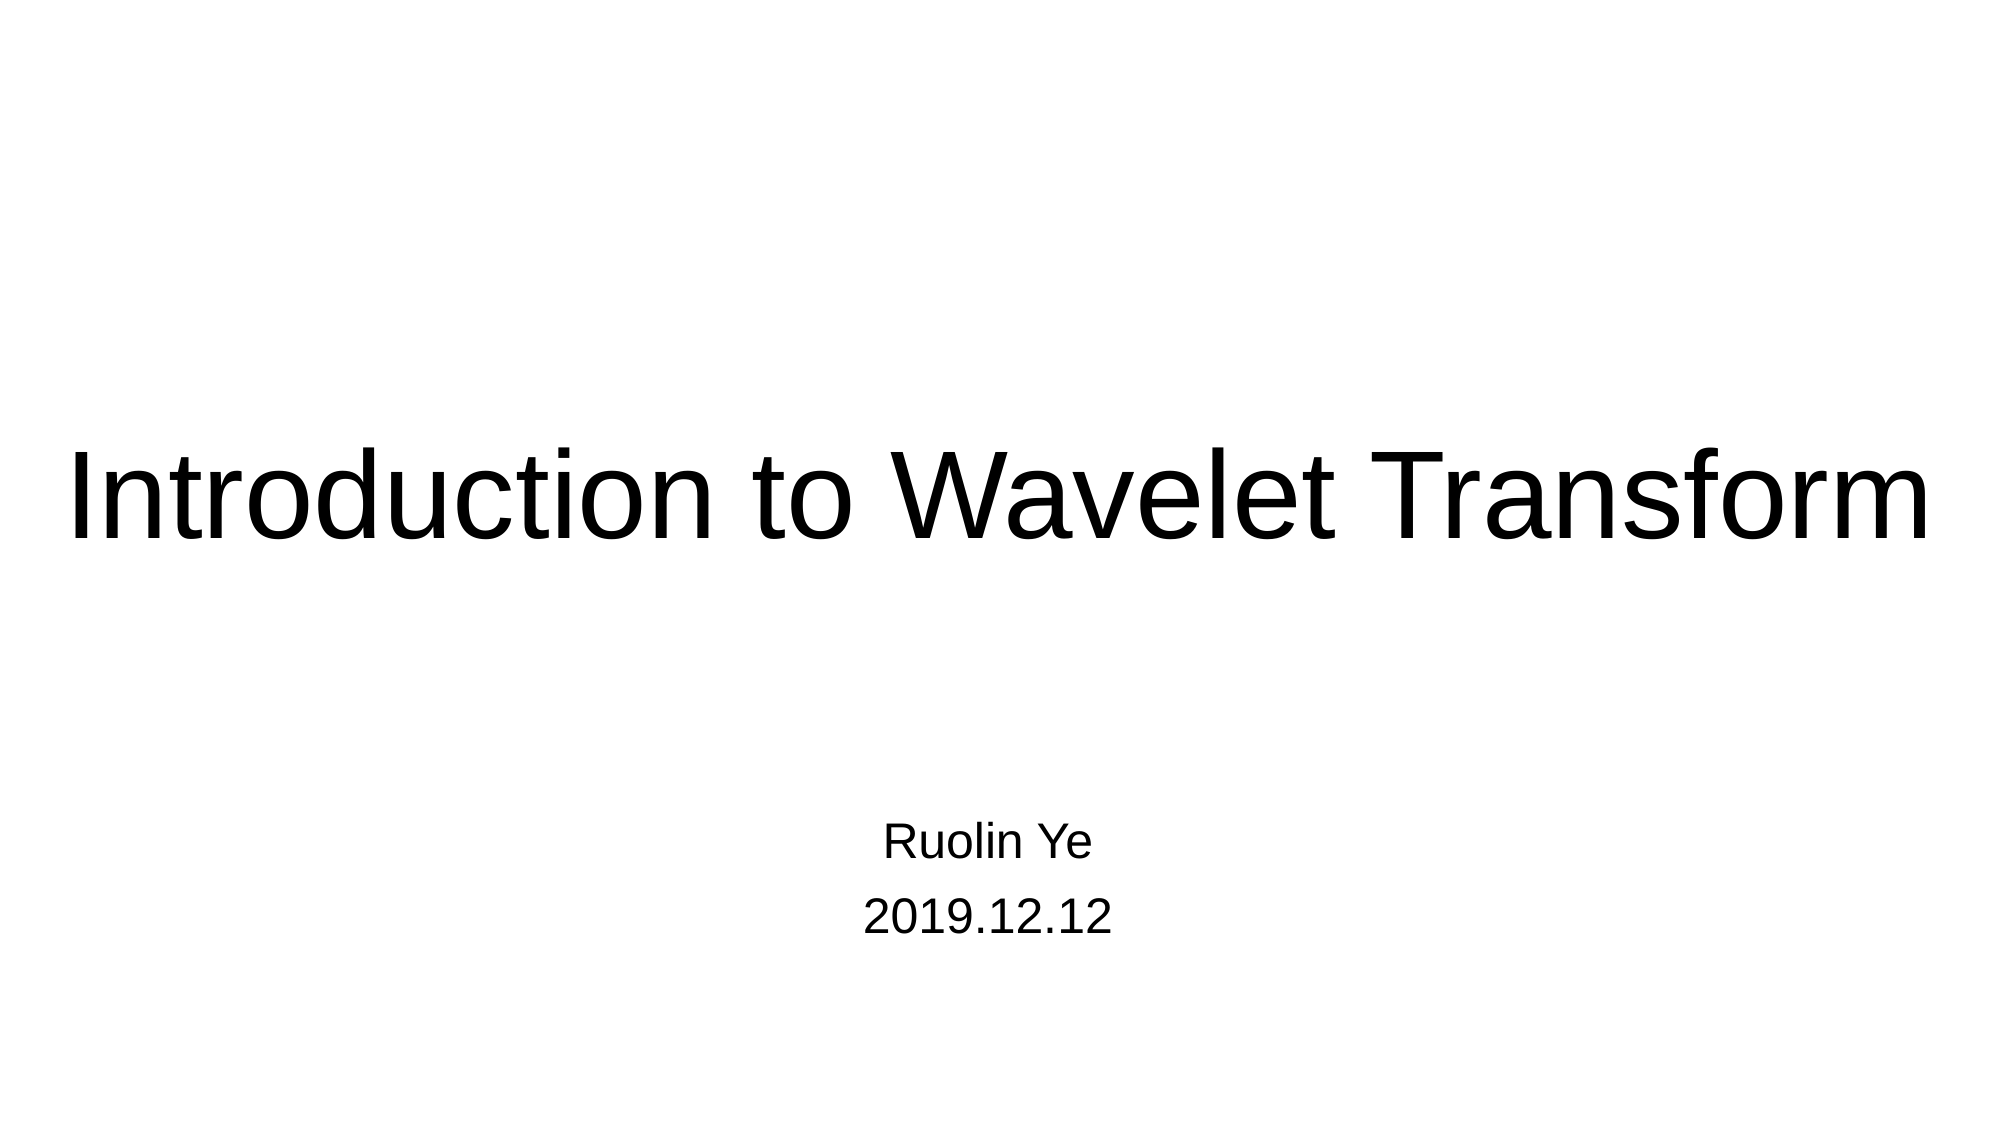

# Introduction to Wavelet Transform

Ruolin Ye
2019.12.12